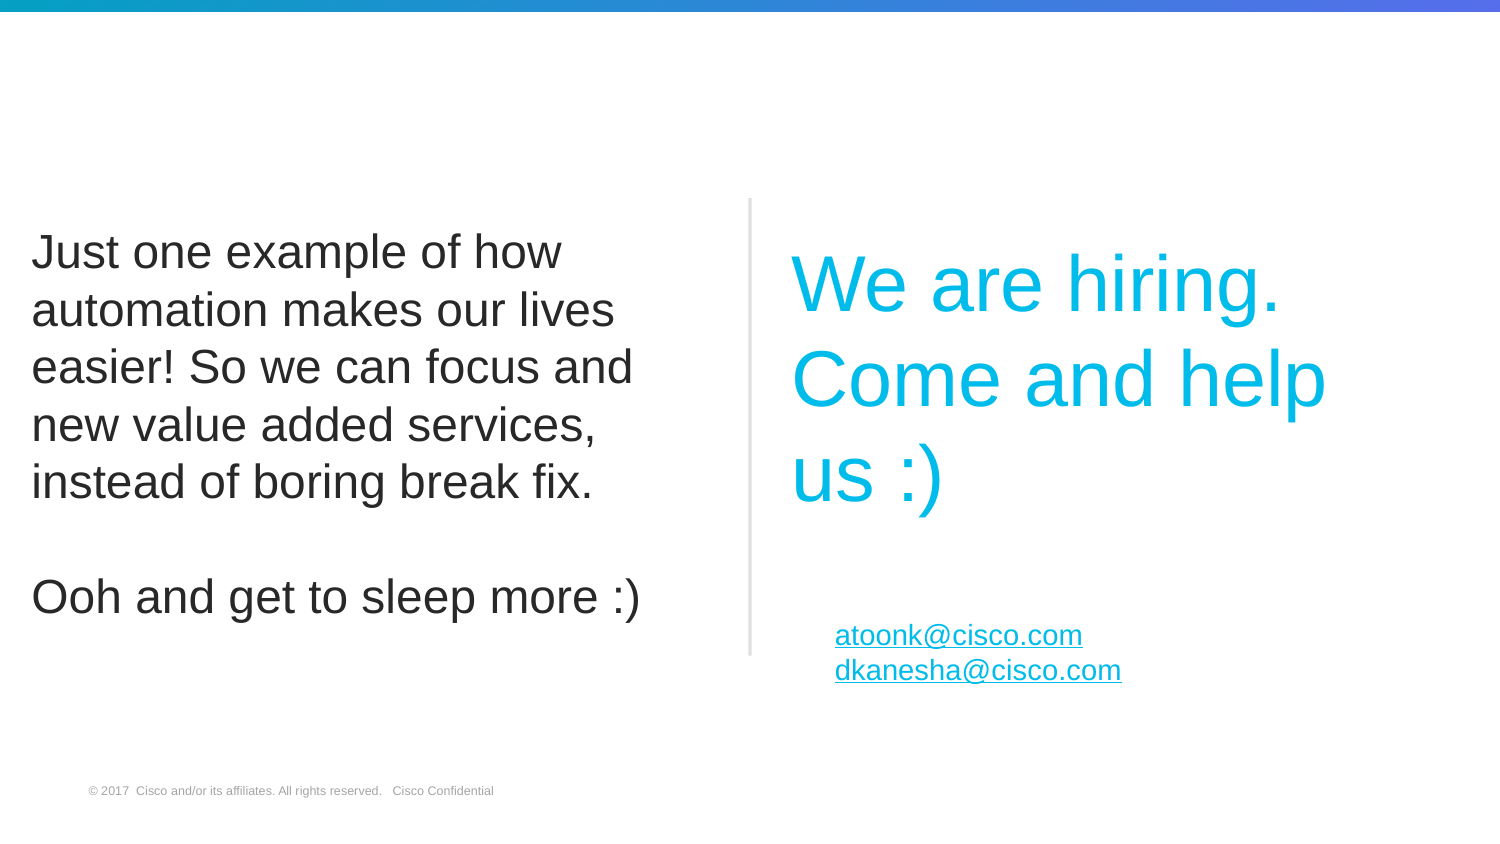

Just one example of how automation makes our lives easier! So we can focus and new value added services, instead of boring break fix.

Ooh and get to sleep more :)
# We are hiring. Come and help us :)

atoonk@cisco.com
dkanesha@cisco.com